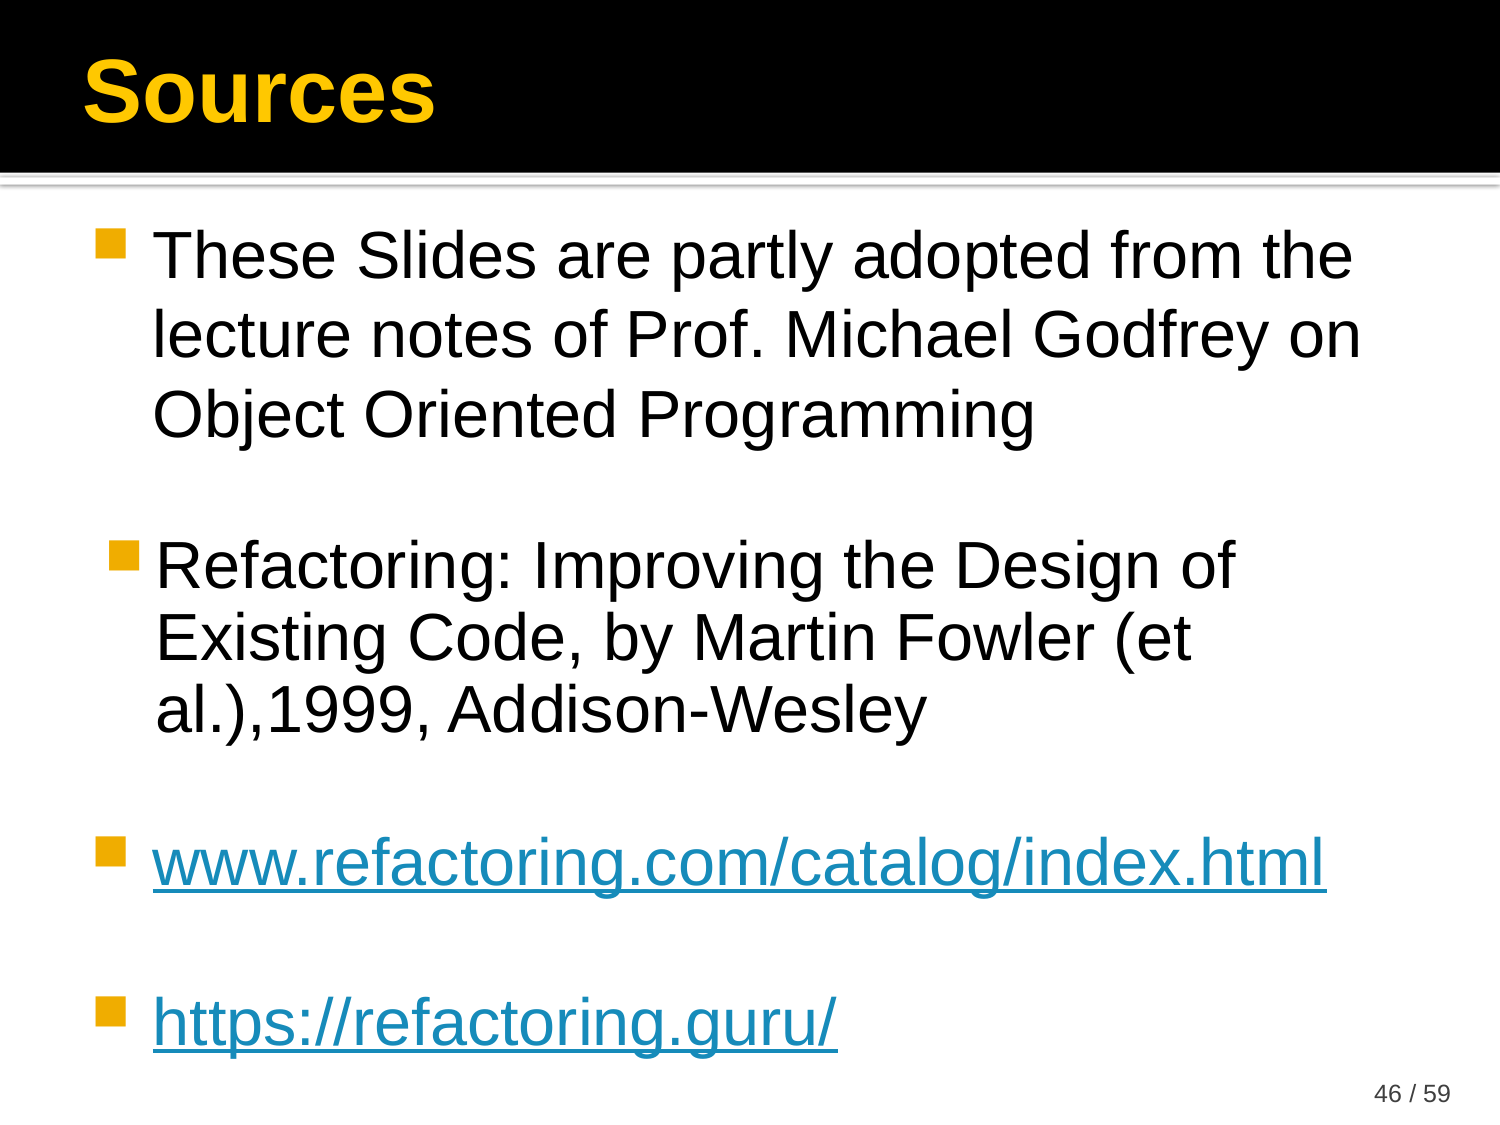

Sources
These Slides are partly adopted from the lecture notes of Prof. Michael Godfrey on Object Oriented Programming

Refactoring: Improving the Design of Existing Code, by Martin Fowler (et al.),1999, Addison-Wesley

www.refactoring.com/catalog/index.html

https://refactoring.guru/

59 / 46